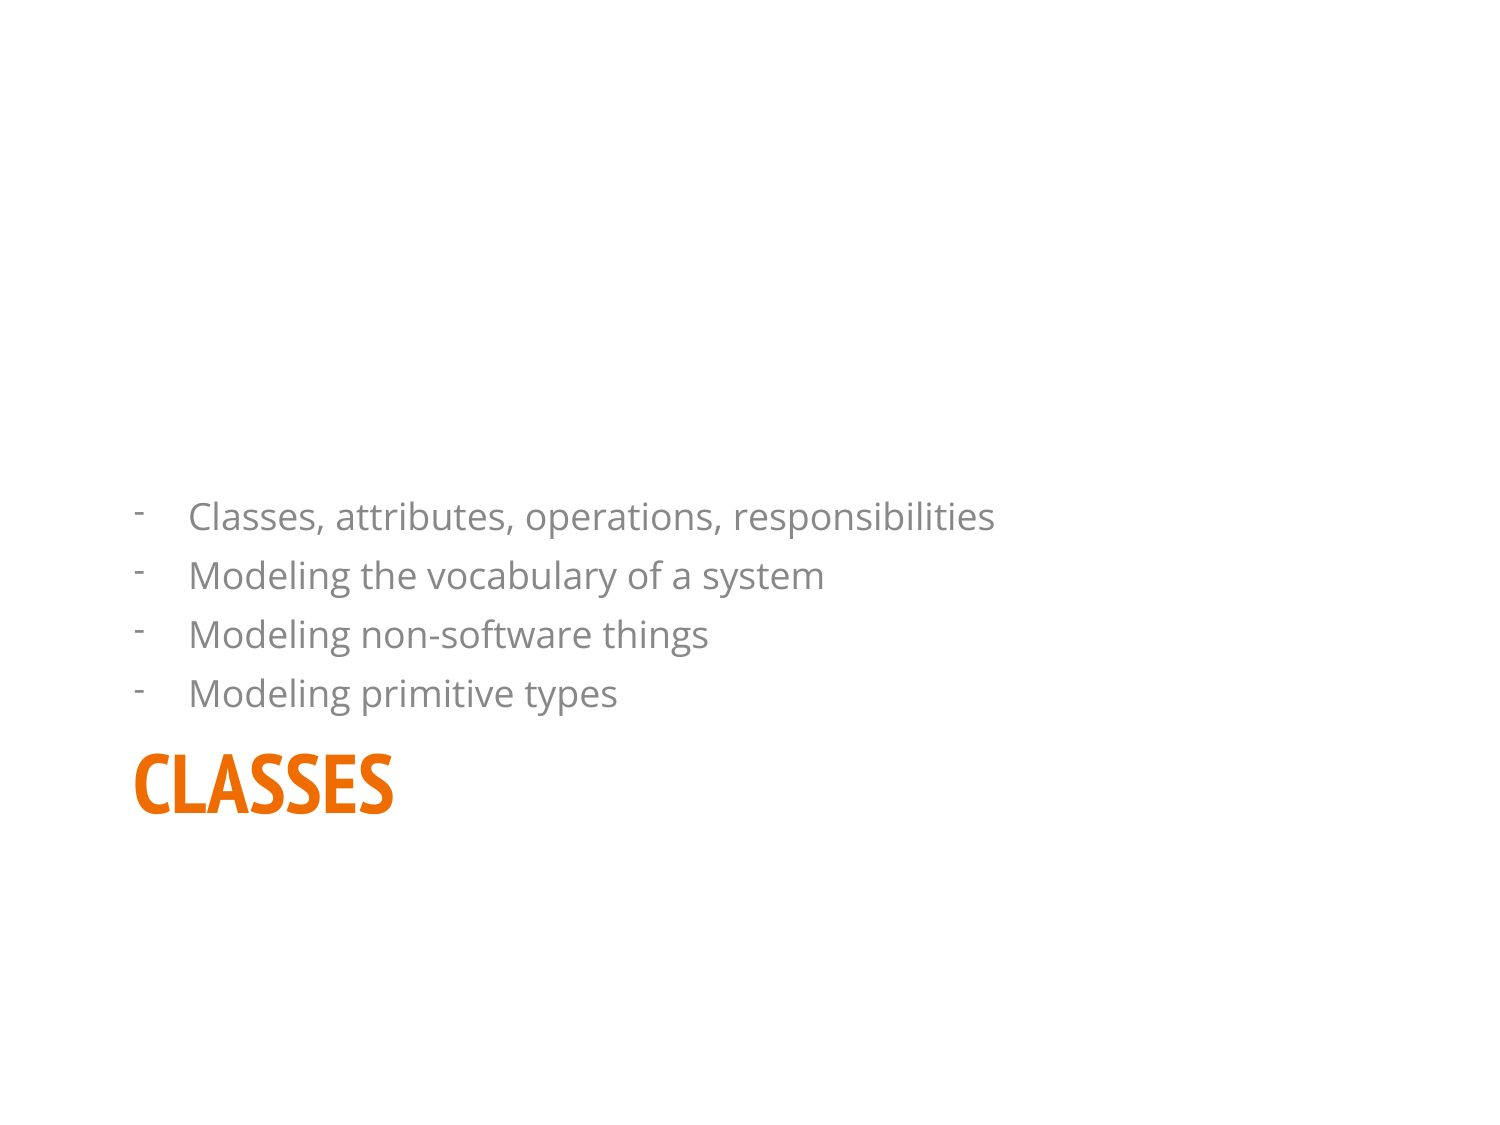

Classes, attributes, operations, responsibilities
Modeling the vocabulary of a system
Modeling non-software things
Modeling primitive types
# CLASSES